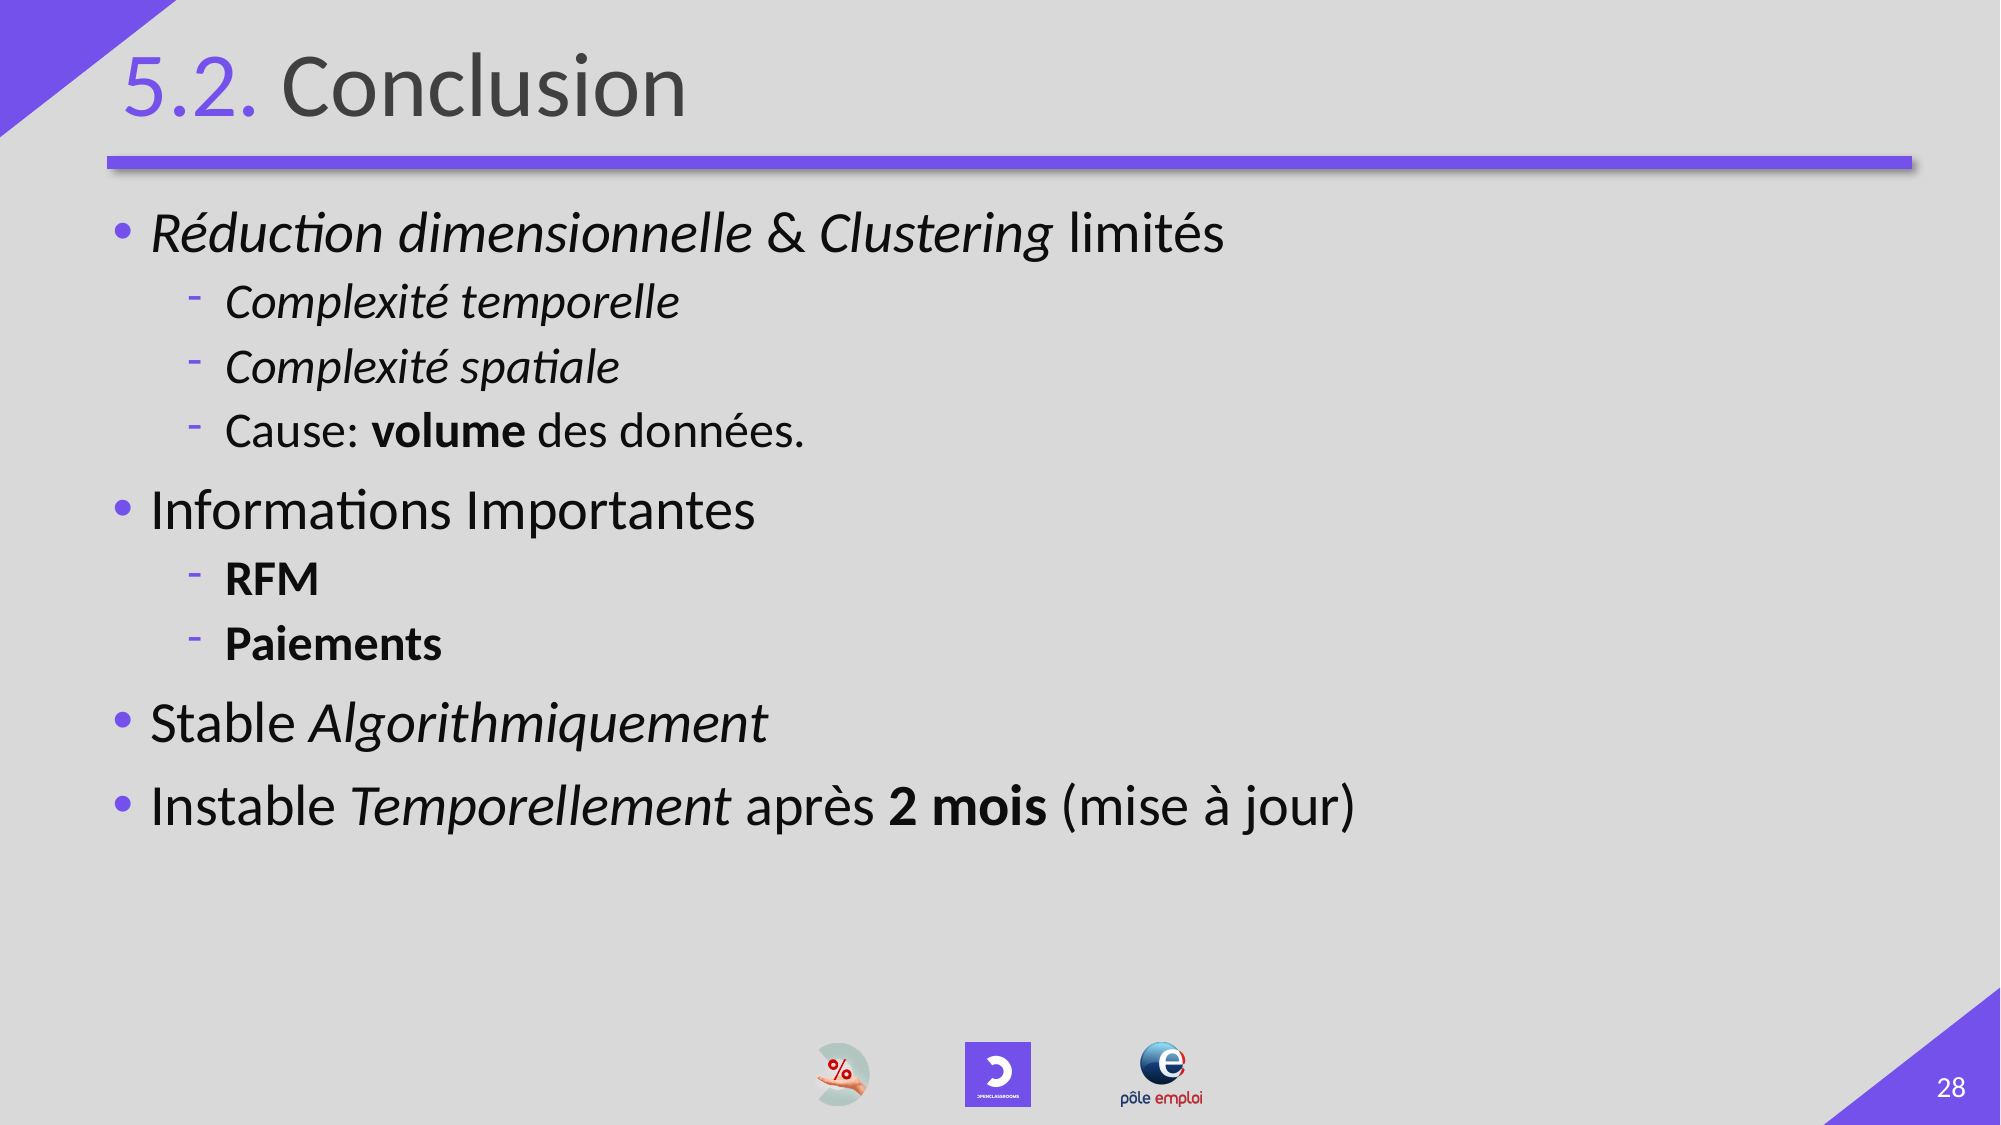

# 5.2. Conclusion
Réduction dimensionnelle & Clustering limités
Complexité temporelle
Complexité spatiale
Cause: volume des données.
Informations Importantes
RFM
Paiements
Stable Algorithmiquement
Instable Temporellement après 2 mois (mise à jour)

28